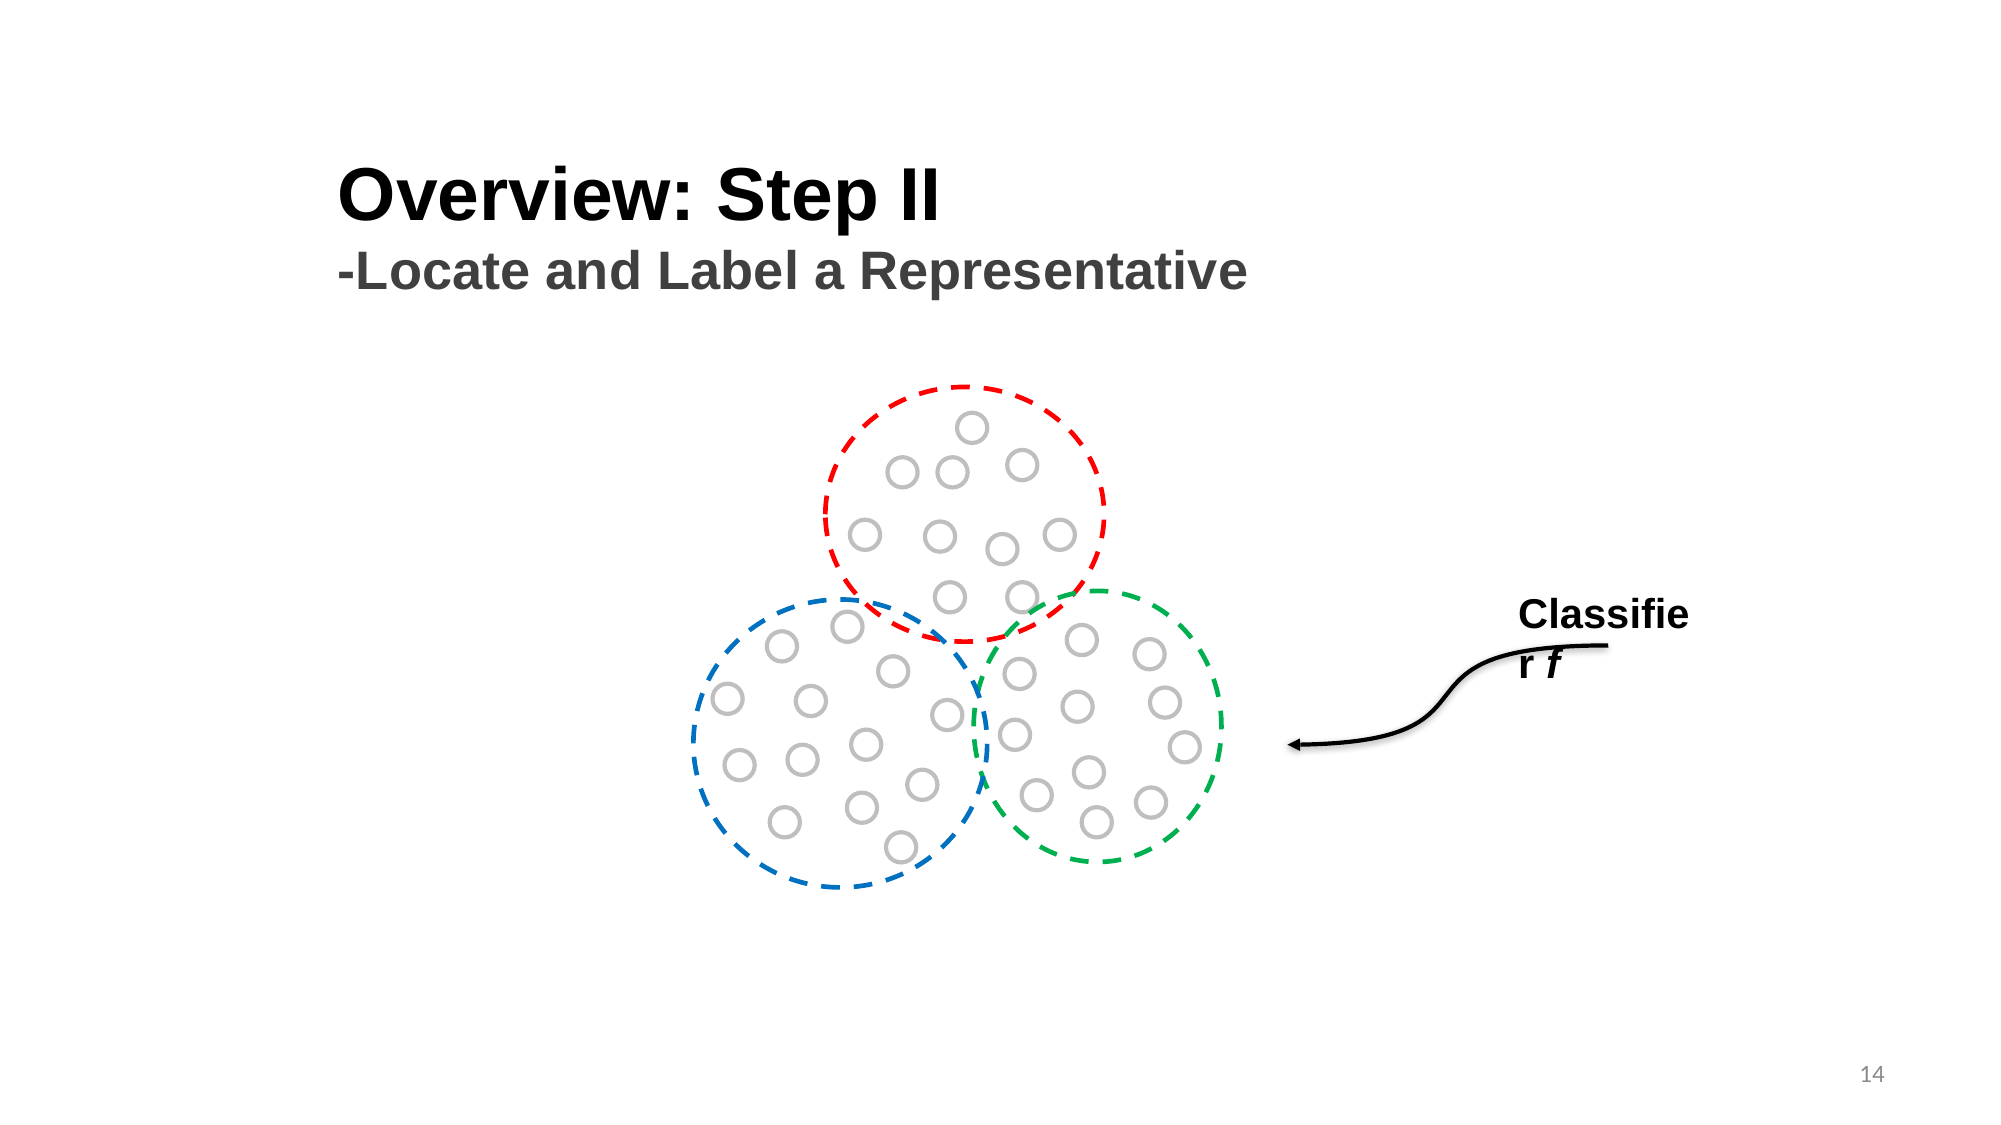

Overview: Step II
-Locate and Label a Representative

Classifier f

14